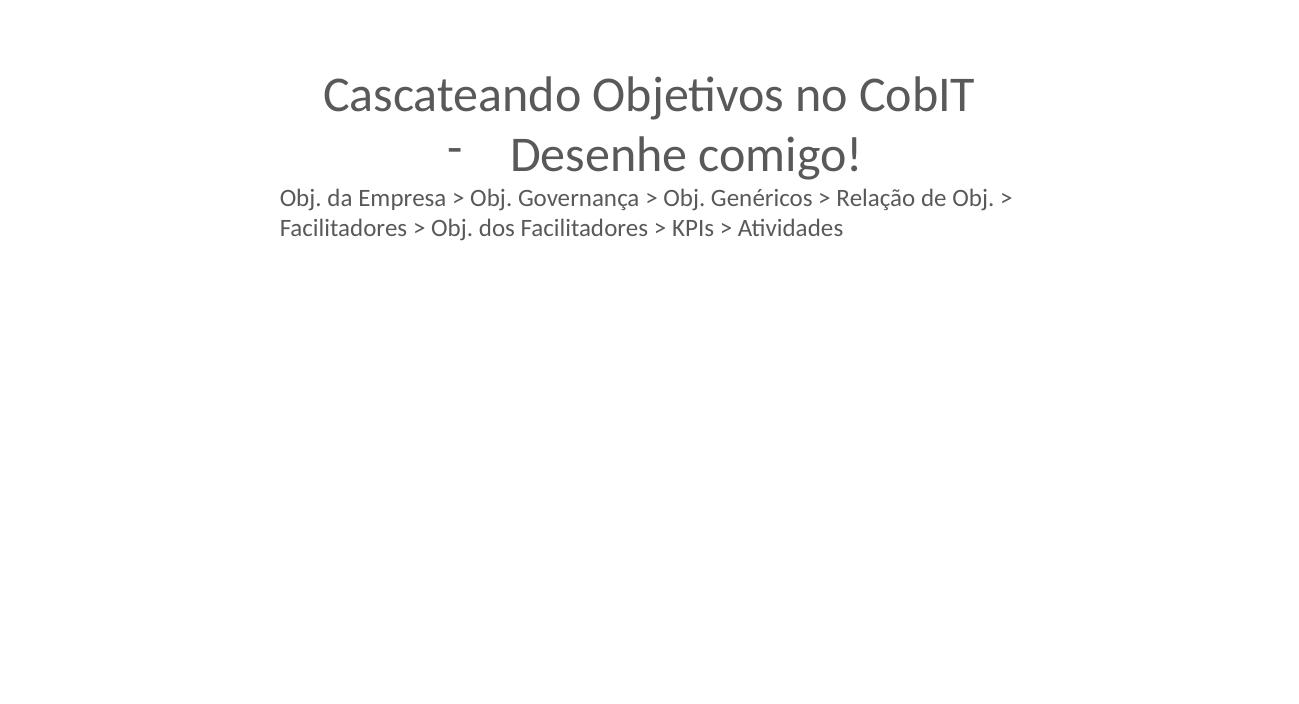

Cascateando Objetivos no CobIT
Desenhe comigo!
Obj. da Empresa > Obj. Governança > Obj. Genéricos > Relação de Obj. > Facilitadores > Obj. dos Facilitadores > KPIs > Atividades